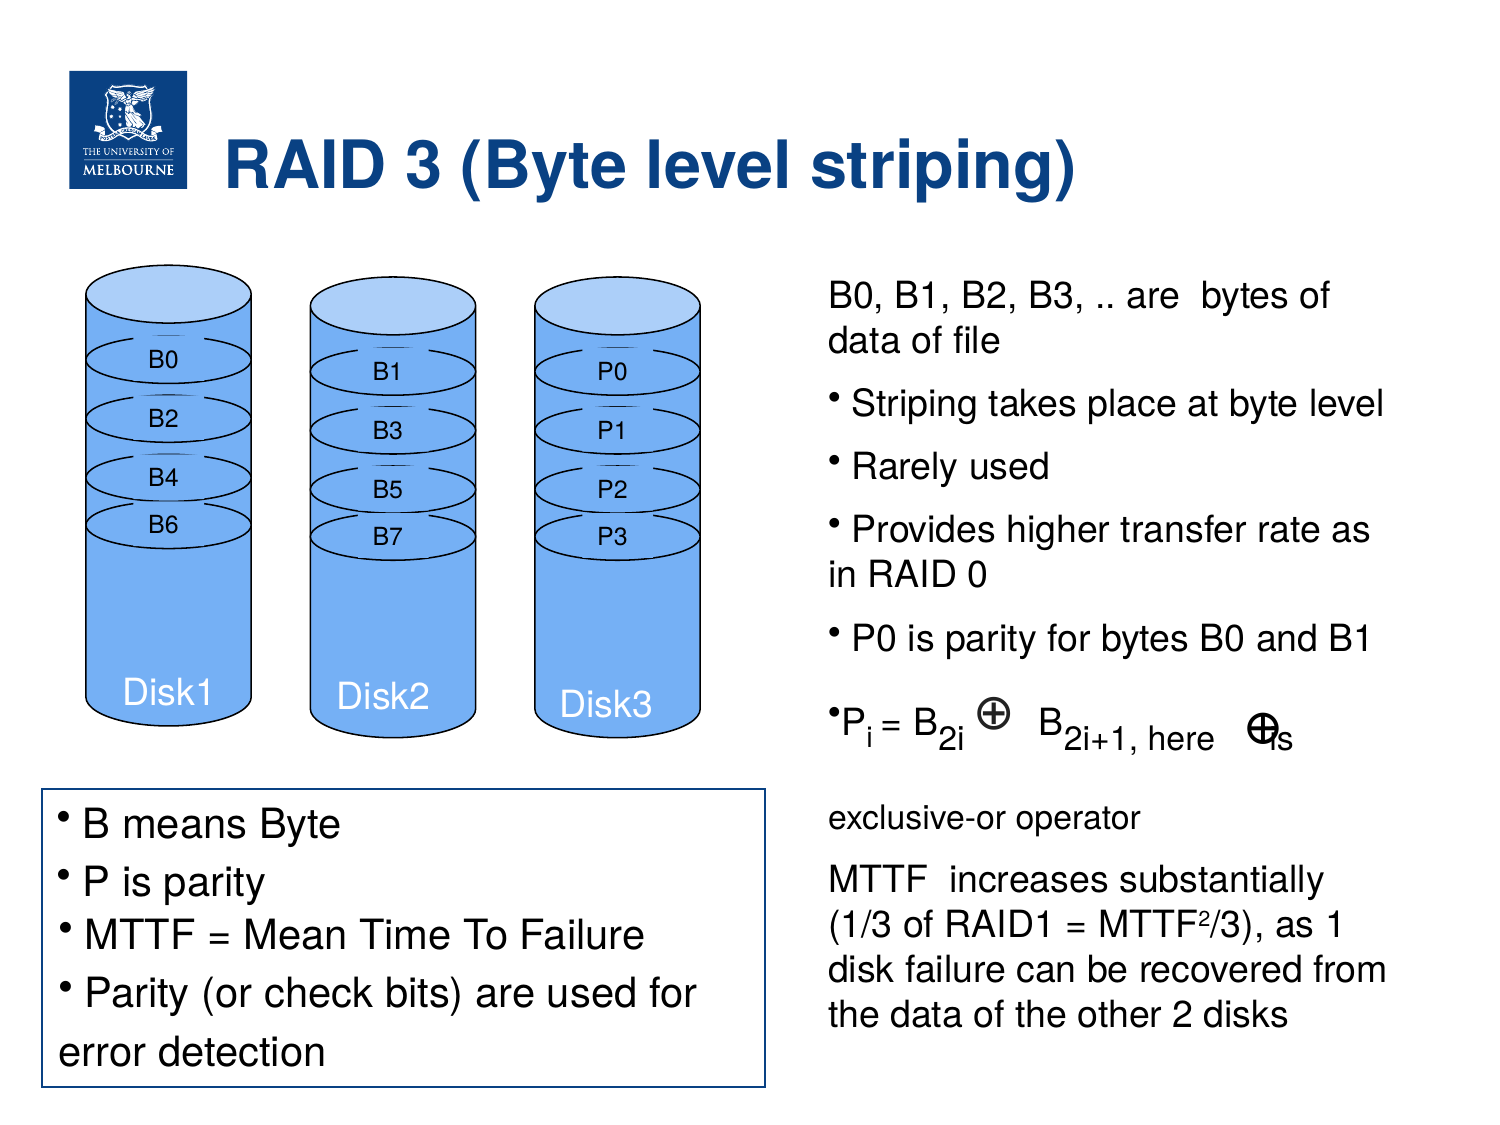

# RAID 3 (Byte level striping)
B0, B1, B2, B3, .. are  bytes of data of file
 Striping takes place at byte level
 Rarely used
 Provides higher transfer rate as in RAID 0
 P0 is parity for bytes B0 and B1
Pi = B2i     B2i+1, here     is exclusive-or operator
MTTF  increases substantially (1/3 of RAID1 = MTTF2/3), as 1 disk failure can be recovered from the data of the other 2 disks

B0

B2
B4
B6

B1

B3
B5
B7

P0

P1
P2
P3
Disk1
Disk2
⊕
Disk3
 ⊕
 B means Byte
 P is parity

 MTTF = Mean Time To Failure
 Parity (or check bits) are used for
error detection